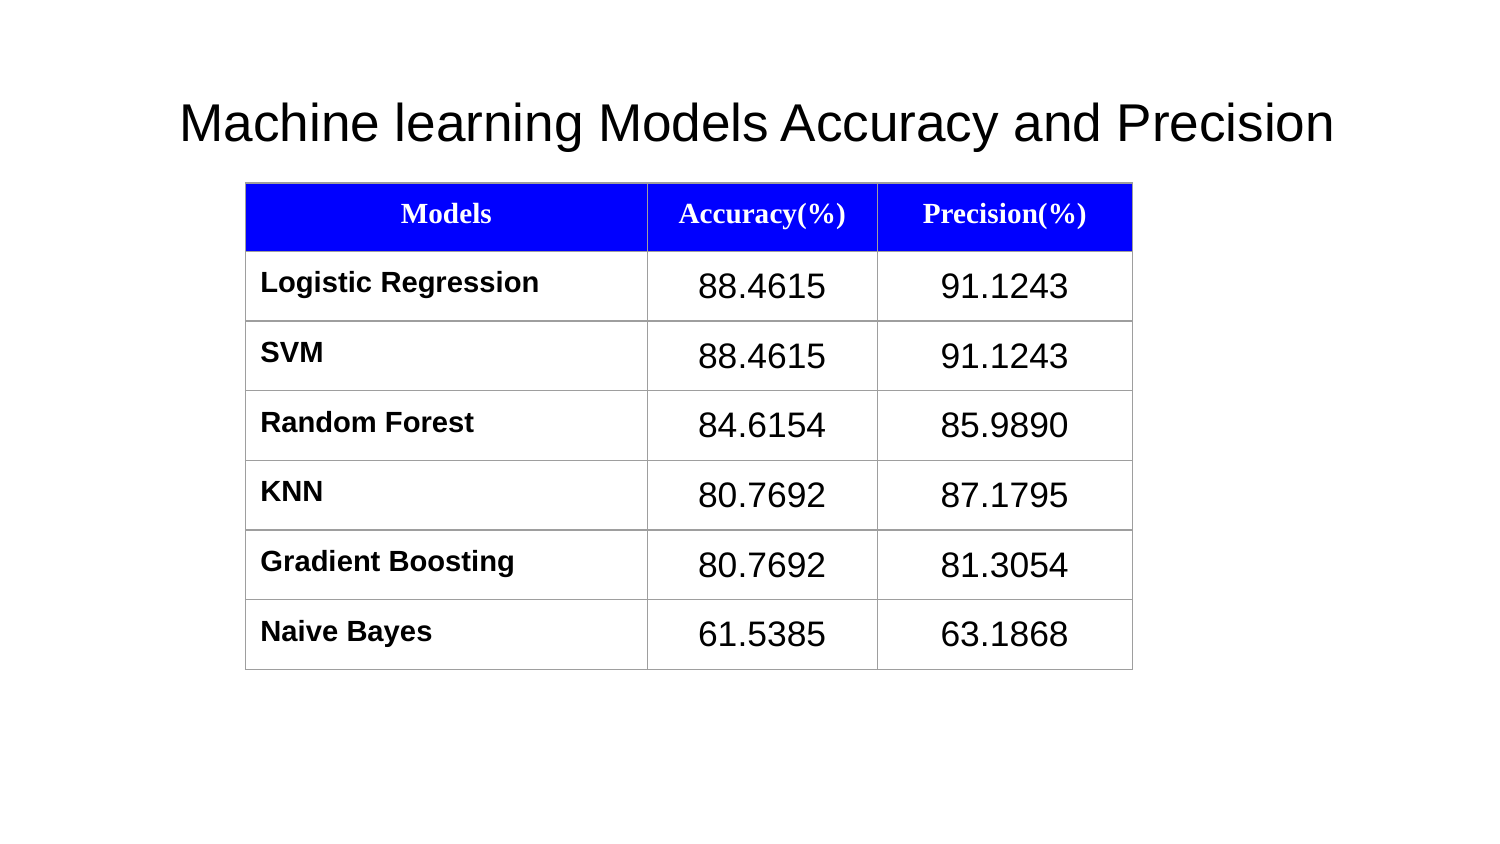

# Machine learning Models Accuracy and Precision
| Models | Accuracy(%) | Precision(%) |
| --- | --- | --- |
| Logistic Regression | 88.4615 | 91.1243 |
| SVM | 88.4615 | 91.1243 |
| Random Forest | 84.6154 | 85.9890 |
| KNN | 80.7692 | 87.1795 |
| Gradient Boosting | 80.7692 | 81.3054 |
| Naive Bayes | 61.5385 | 63.1868 |